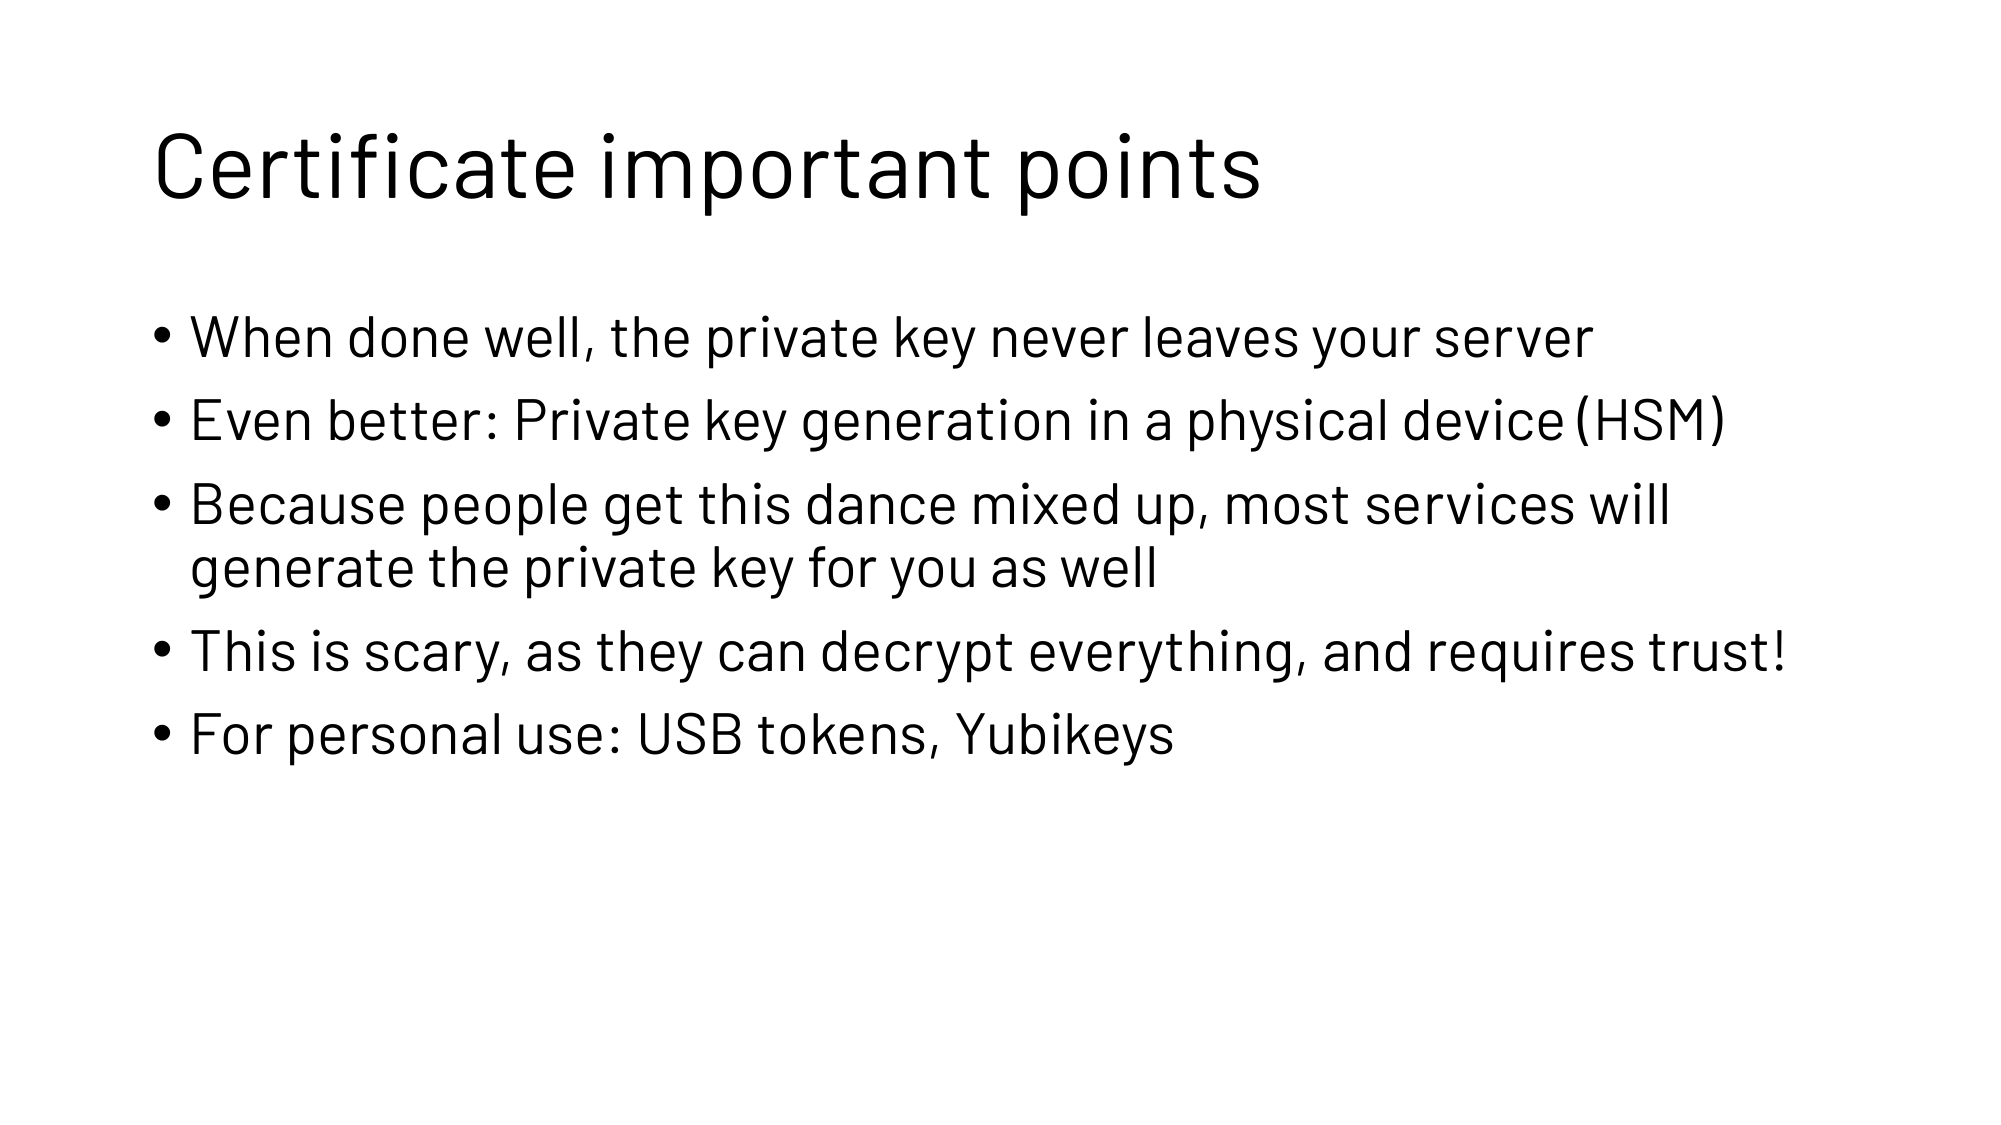

# Certificate important points
When done well, the private key never leaves your server
Even better: Private key generation in a physical device (HSM)
Because people get this dance mixed up, most services will generate the private key for you as well
This is scary, as they can decrypt everything, and requires trust!
For personal use: USB tokens, Yubikeys